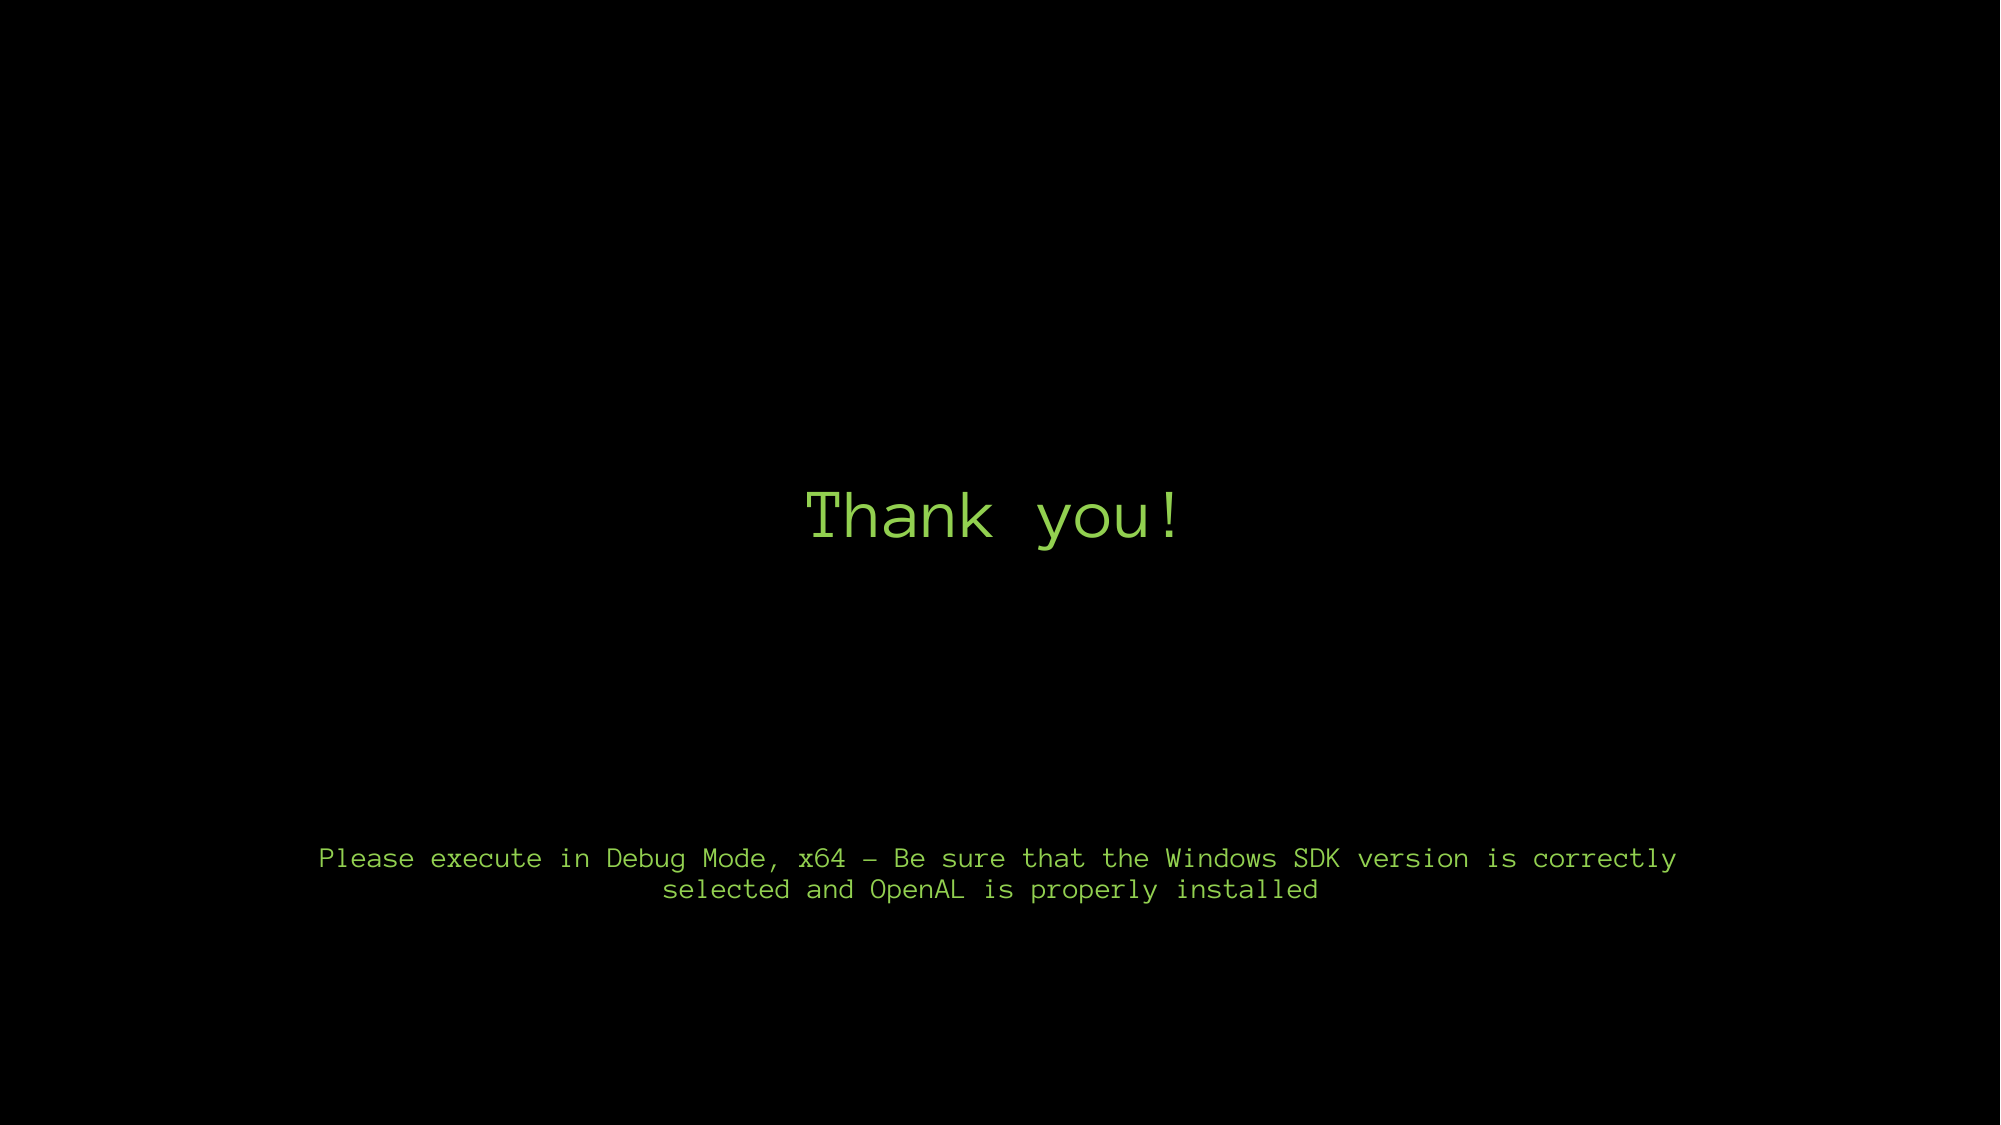

# Thank you!
Please execute in Debug Mode, x64 – Be sure that the Windows SDK version is correctly selected and OpenAL is properly installed